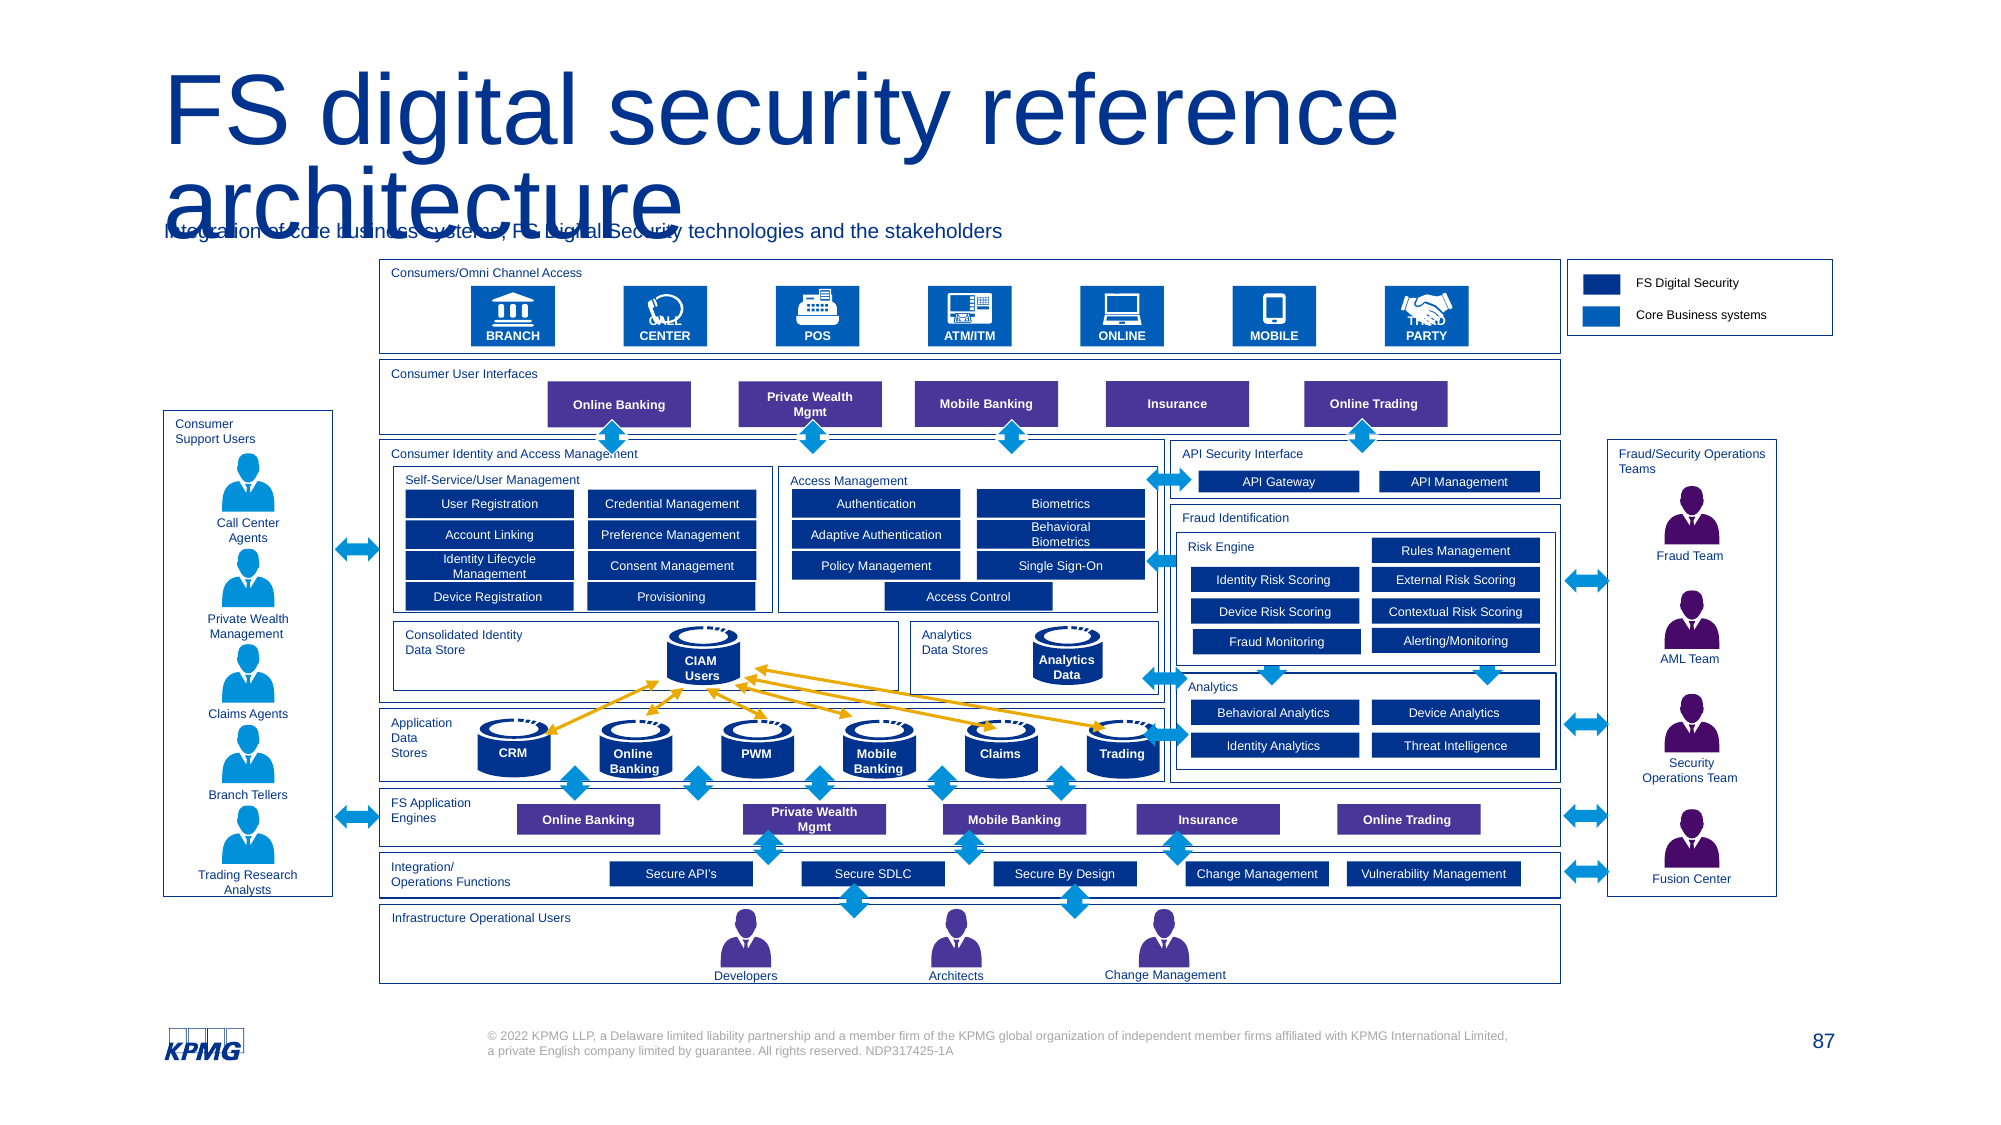

# FS digital security reference architecture

Integration of core business systems, FS Digital Security technologies and the stakeholders
Consumers/Omni Channel Access

FS Digital Security

Core Business systems

Branch
Call center
POS
ATM/ITM
online
Mobile
THIRD PARTY

Consumer User Interfaces
Mobile Banking
Insurance
Online Trading
Private Wealth Mgmt
Online Banking
Consumer
Support Users

Consumer Identity and Access Management
Fraud/Security Operations
Teams
API Security Interface

Self-Service/User Management
Access Management
API Gateway
API Management

Authentication
Biometrics
User Registration
Credential Management
Fraud Identification
Call Center
Agents
Adaptive Authentication
Behavioral
Biometrics
Account Linking
Preference Management

Risk Engine
Rules Management
Identity Risk Scoring
External Risk Scoring
Device Risk Scoring
Contextual Risk Scoring
Alerting/Monitoring
Fraud Monitoring

Fraud Team

Policy Management
Single Sign-On
Identity Lifecycle Management
Consent Management

Device Registration
Provisioning
Access Control

Private Wealth
Management
Consolidated Identity
Data Store
Analytics
Data Stores

Analytics
Data

CIAM
Users

AML Team

Analytics

Behavioral Analytics
Device Analytics

Claims Agents
Application
Data
Stores

CRM

Online
Banking

PWM

Mobile
Banking

Claims

Trading

Identity Analytics
Threat Intelligence
Security
Operations Team

Branch Tellers
FS Application
Engines

Online Banking
Private Wealth Mgmt
Mobile Banking
Insurance
Online Trading

Integration/
Operations Functions
Secure API’s
Secure SDLC
Secure By Design
Change Management
Vulnerability Management
Trading Research
Analysts
Fusion Center

Infrastructure Operational Users

Change Management
Developers
Architects